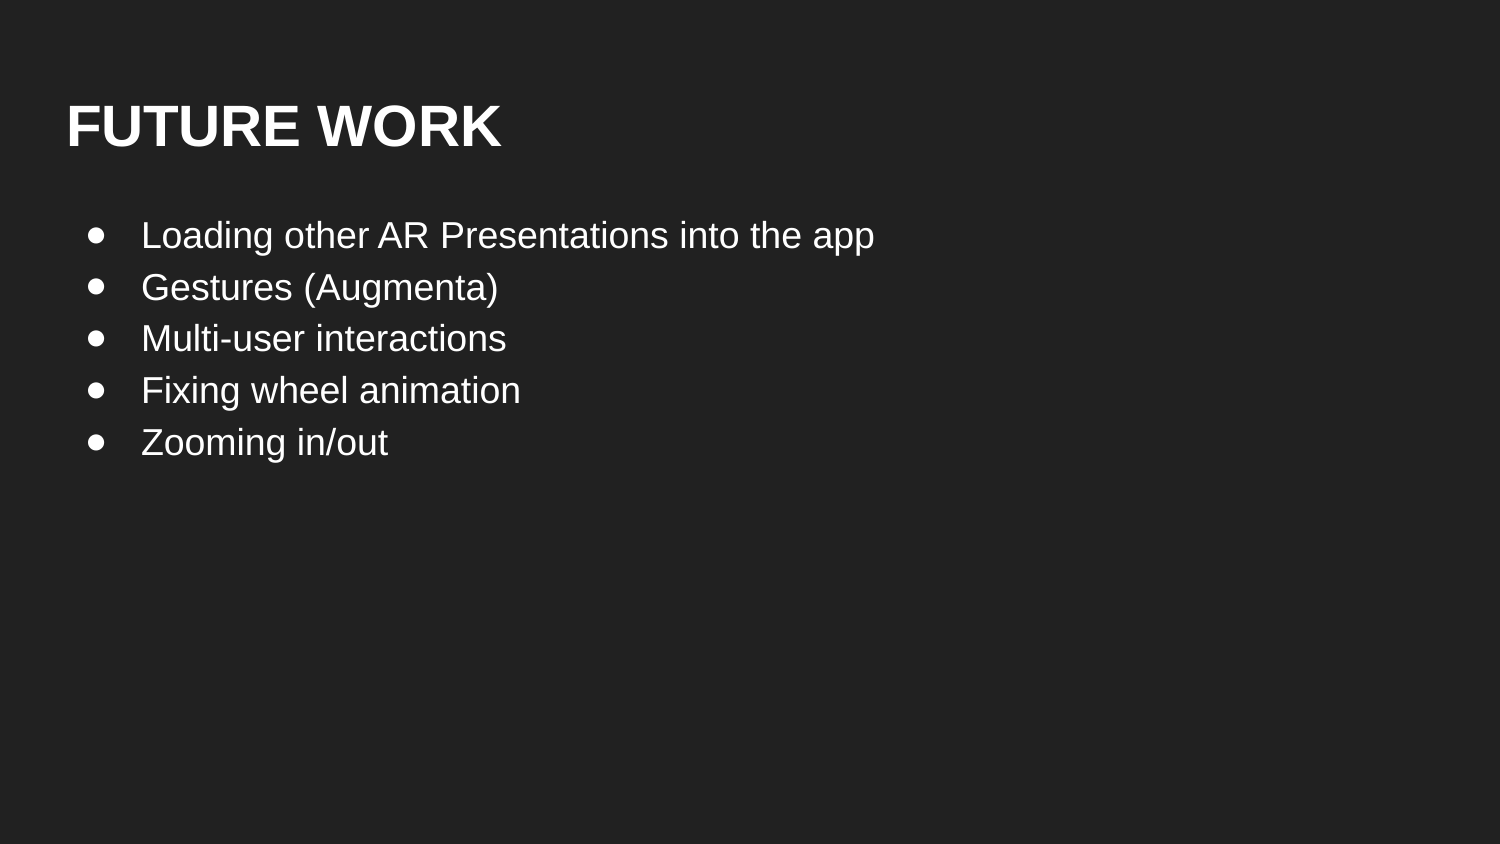

# FUTURE WORK
Loading other AR Presentations into the app
Gestures (Augmenta)
Multi-user interactions
Fixing wheel animation
Zooming in/out